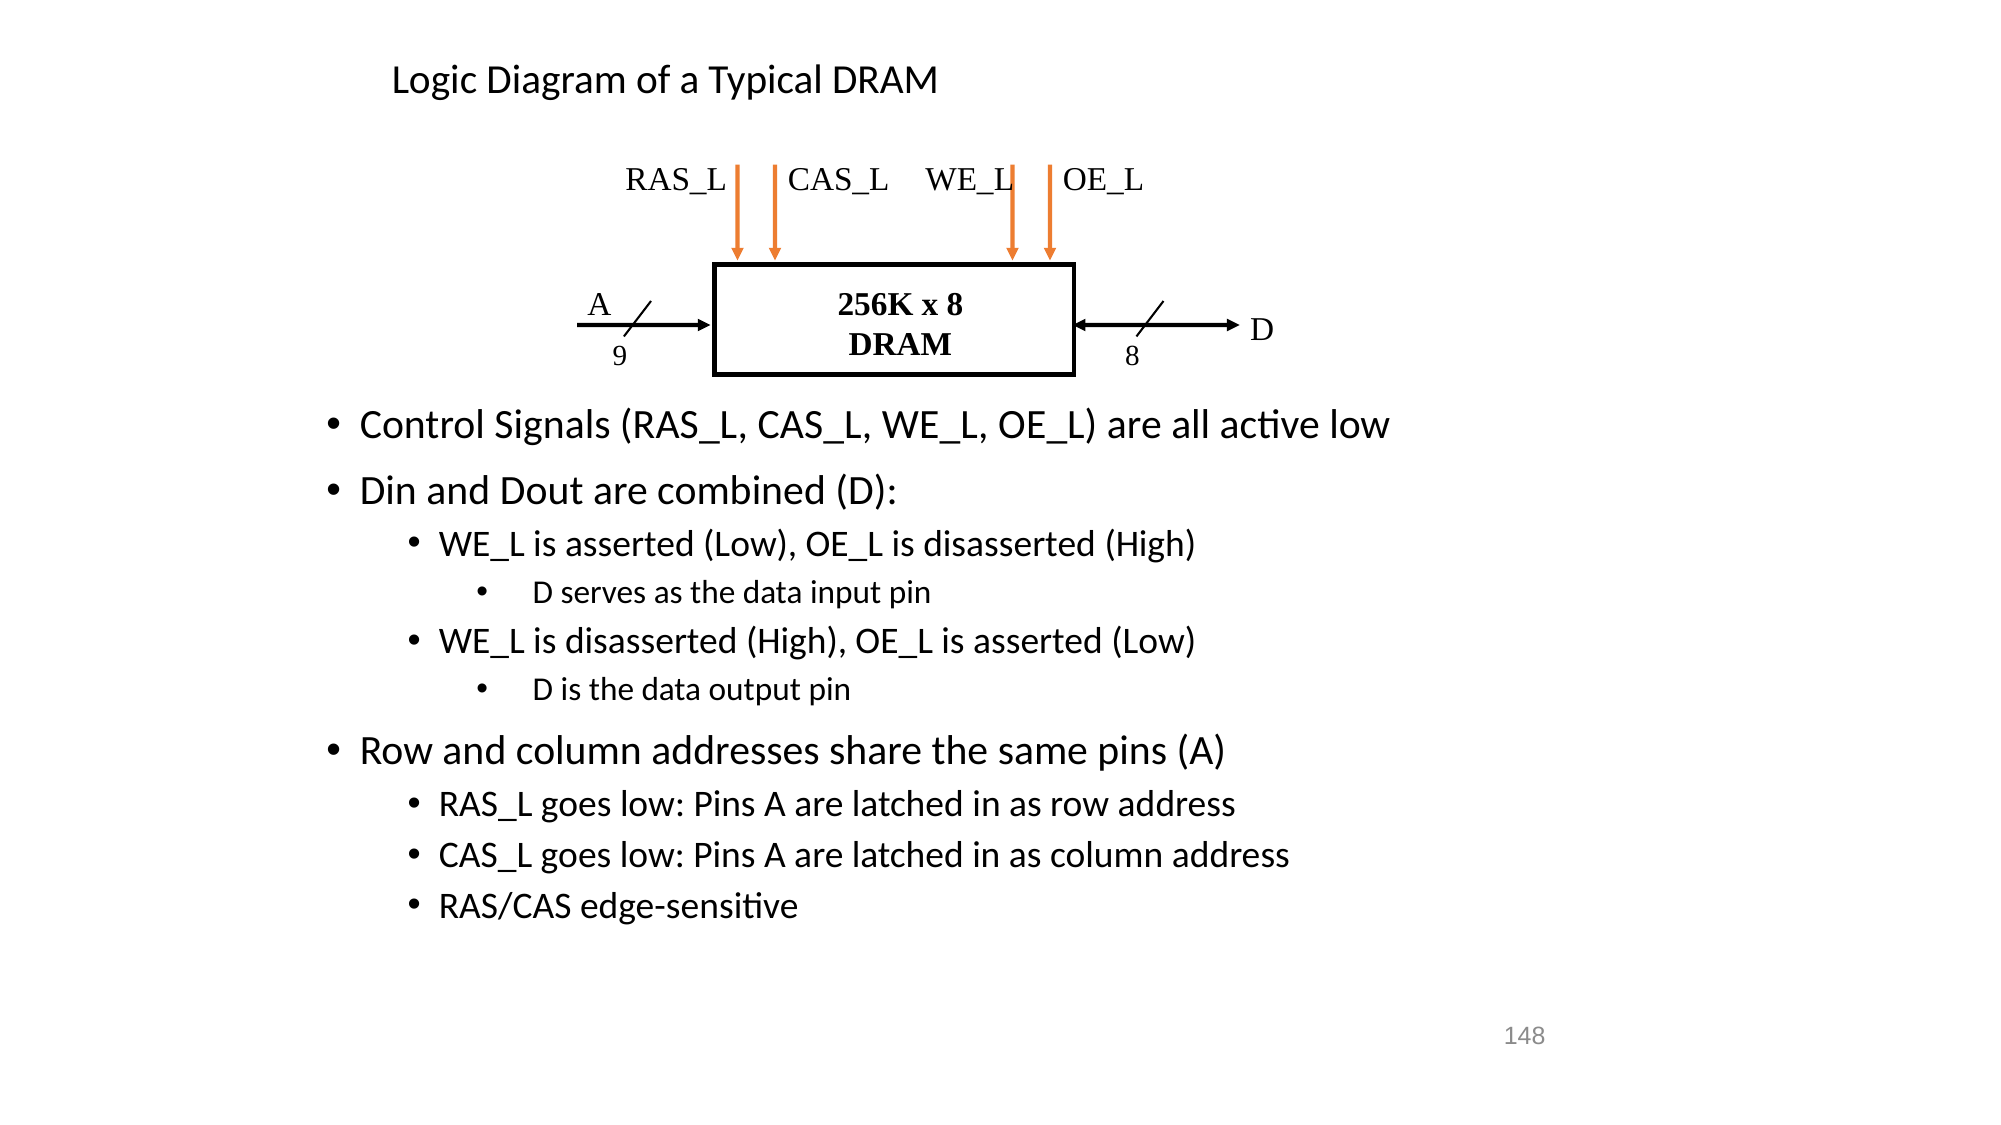

# Logic Diagram of a Typical DRAM
RAS_L
CAS_L
WE_L
OE_L

A
256K x 8
DRAM
D

9
8
Control Signals (RAS_L, CAS_L, WE_L, OE_L) are all active low
Din and Dout are combined (D):
WE_L is asserted (Low), OE_L is disasserted (High)
D serves as the data input pin
WE_L is disasserted (High), OE_L is asserted (Low)
D is the data output pin
Row and column addresses share the same pins (A)
RAS_L goes low: Pins A are latched in as row address
CAS_L goes low: Pins A are latched in as column address
RAS/CAS edge-sensitive
148